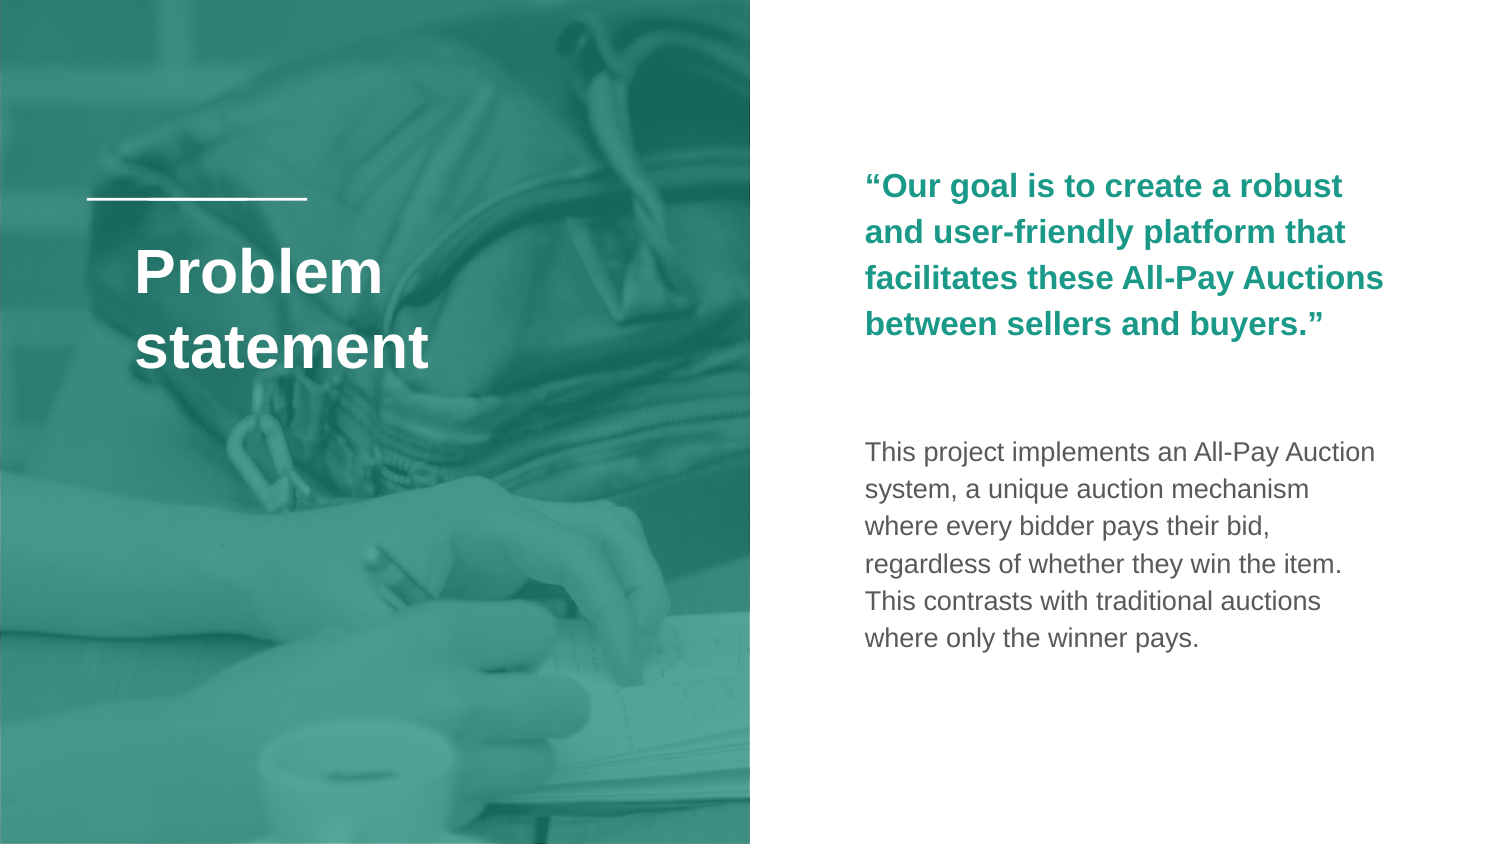

“Our goal is to create a robust and user-friendly platform that facilitates these All-Pay Auctions between sellers and buyers.”

This project implements an All-Pay Auction system, a unique auction mechanism where every bidder pays their bid, regardless of whether they win the item. This contrasts with traditional auctions where only the winner pays.

# Problem statement